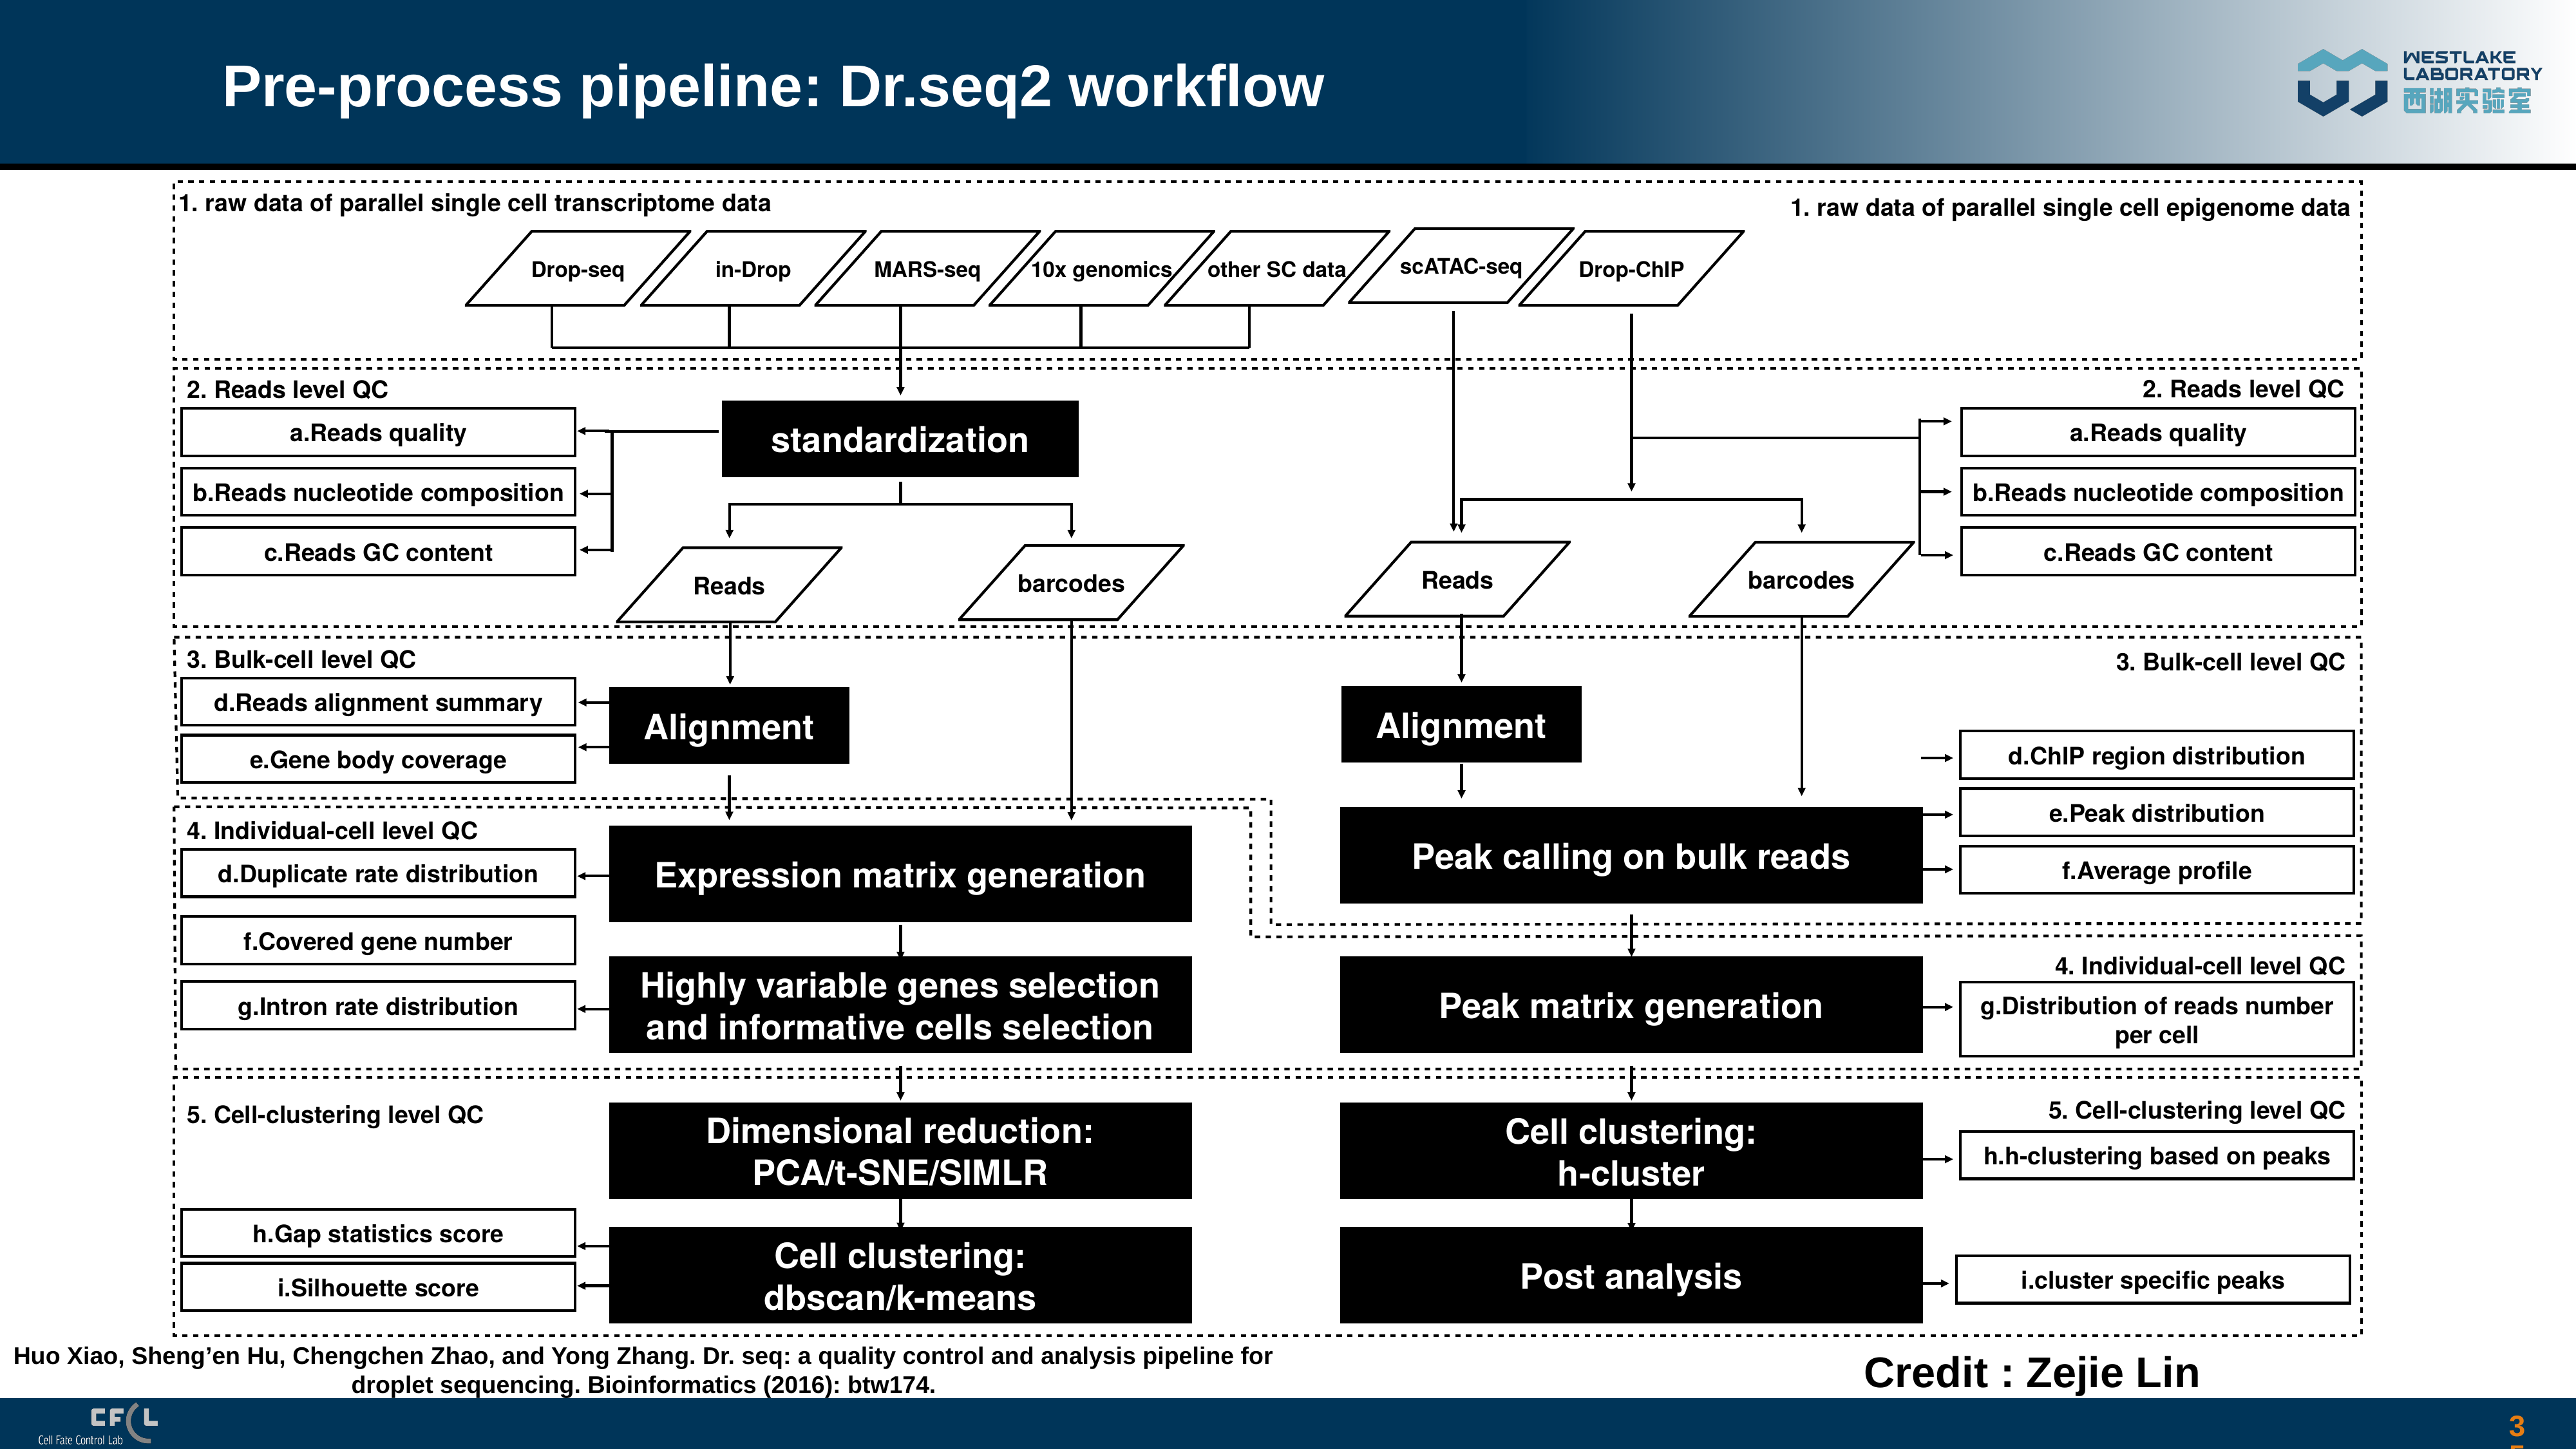

# Pre-process pipeline: Dr.seq2 workflow
1. raw data of parallel single cell transcriptome data

1. raw data of parallel single cell epigenome data
scATAC-seq
Drop-seq
in-Drop
MARS-seq
10x genomics
other SC data
Drop-ChIP

2. Reads level QC
2. Reads level QC

standardization
a.Reads quality
a.Reads quality

b.Reads nucleotide composition
b.Reads nucleotide composition

c.Reads GC content
c.Reads GC content
Reads
barcodes
barcodes
Reads

3. Bulk-cell level QC
3. Bulk-cell level QC
d.Reads alignment summary
Alignment
Alignment

d.ChIP region distribution
e.Gene body coverage

e.Peak distribution

Peak calling on bulk reads
4. Individual-cell level QC

Expression matrix generation
f.Average profile
d.Duplicate rate distribution

f.Covered gene number

4. Individual-cell level QC
Highly variable genes selection and informative cells selection
Peak matrix generation
g.Intron rate distribution
g.Distribution of reads number per cell

5. Cell-clustering level QC
5. Cell-clustering level QC
Dimensional reduction:
PCA/t-SNE/SIMLR
Cell clustering:
h-cluster
h.h-clustering based on peaks

h.Gap statistics score
Cell clustering:
dbscan/k-means
Post analysis

i.cluster specific peaks
i.Silhouette score

Huo Xiao, Sheng’en Hu, Chengchen Zhao, and Yong Zhang. Dr. seq: a quality control and analysis pipeline for droplet sequencing. Bioinformatics (2016): btw174.
Credit : Zejie Lin
35